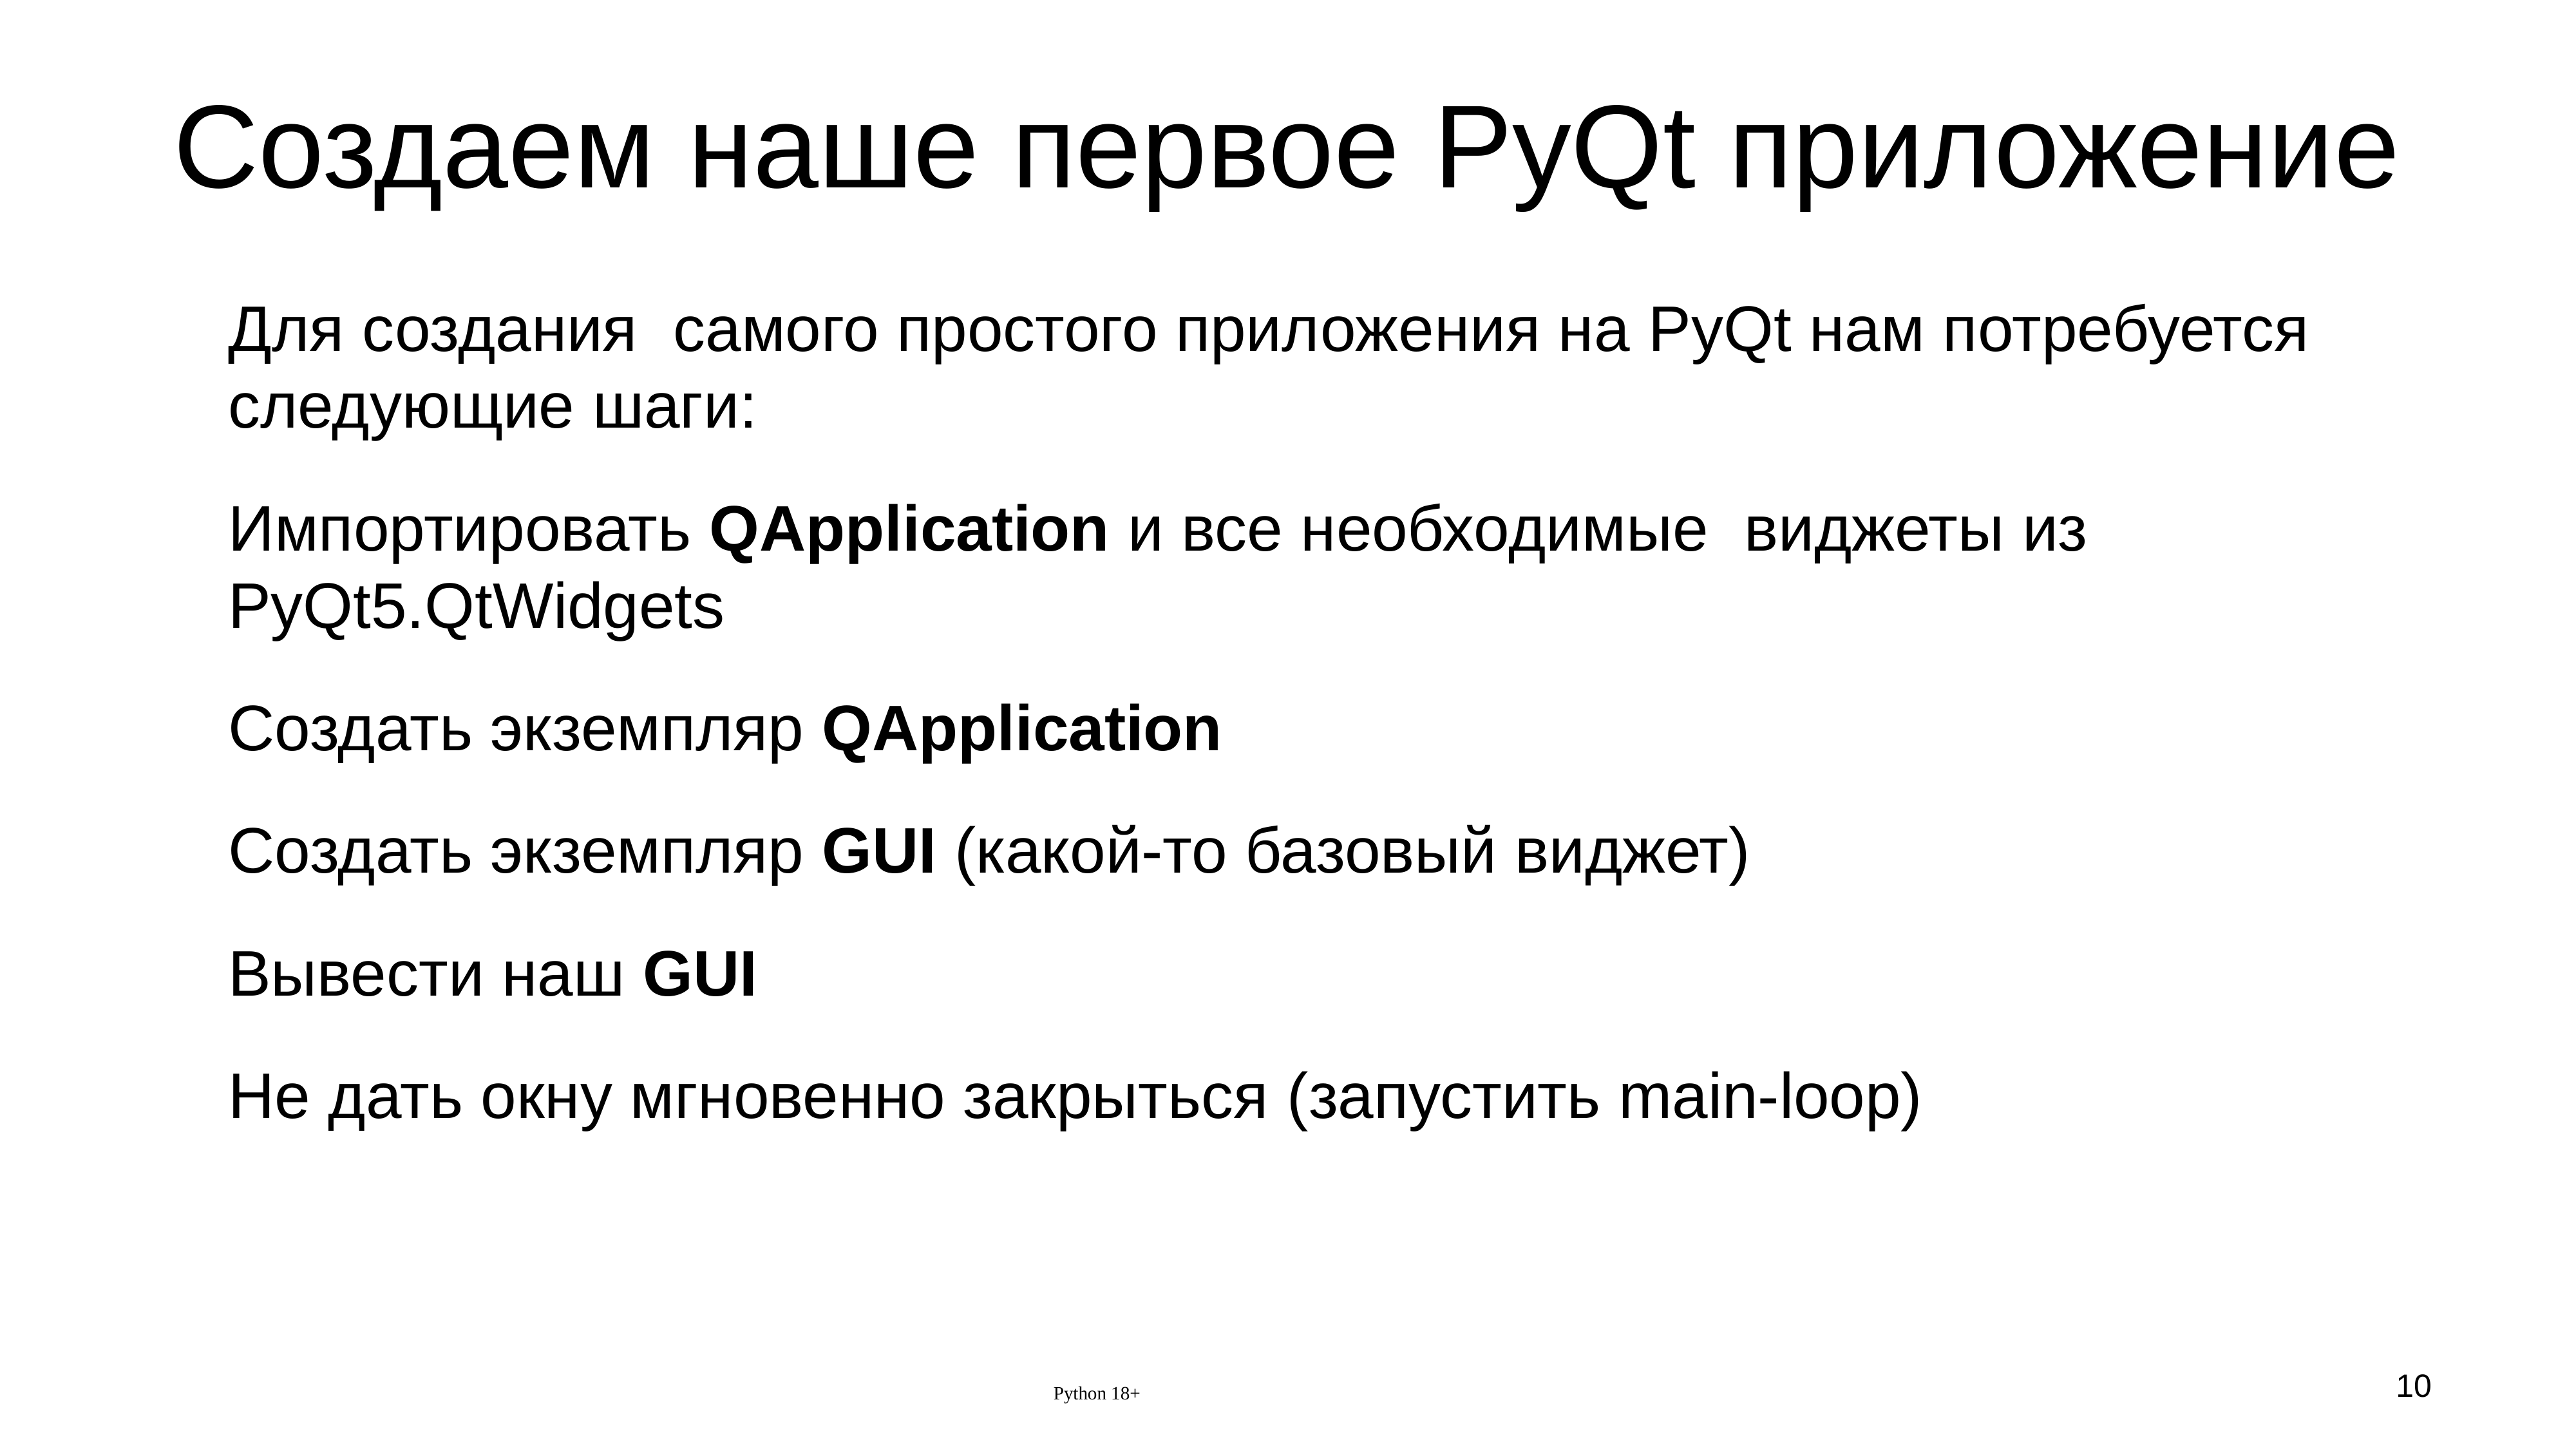

# Создаем наше первое PyQt приложение
Для создания  самого простого приложения на PyQt нам потребуется следующие шаги:
Импортировать QApplication и все необходимые  виджеты из PyQt5.QtWidgets
Создать экземпляр QApplication
Создать экземпляр GUI (какой-то базовый виджет)
Вывести наш GUI
Не дать окну мгновенно закрыться (запустить main-loop)
Python 18+
10